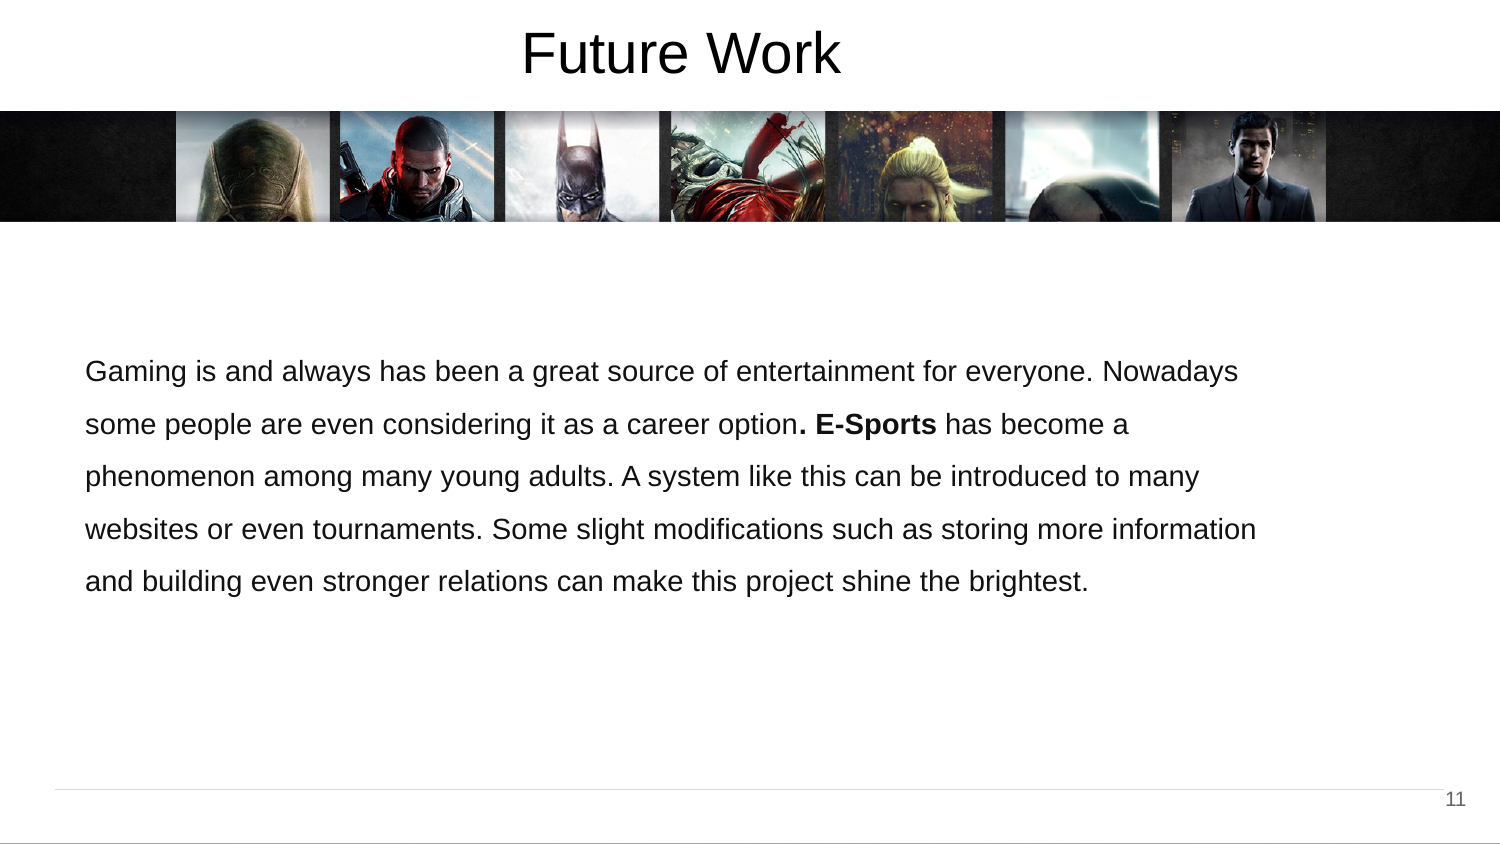

# Future Work
Gaming is and always has been a great source of entertainment for everyone. Nowadays some people are even considering it as a career option. E-Sports has become a phenomenon among many young adults. A system like this can be introduced to many websites or even tournaments. Some slight modifications such as storing more information and building even stronger relations can make this project shine the brightest.

11